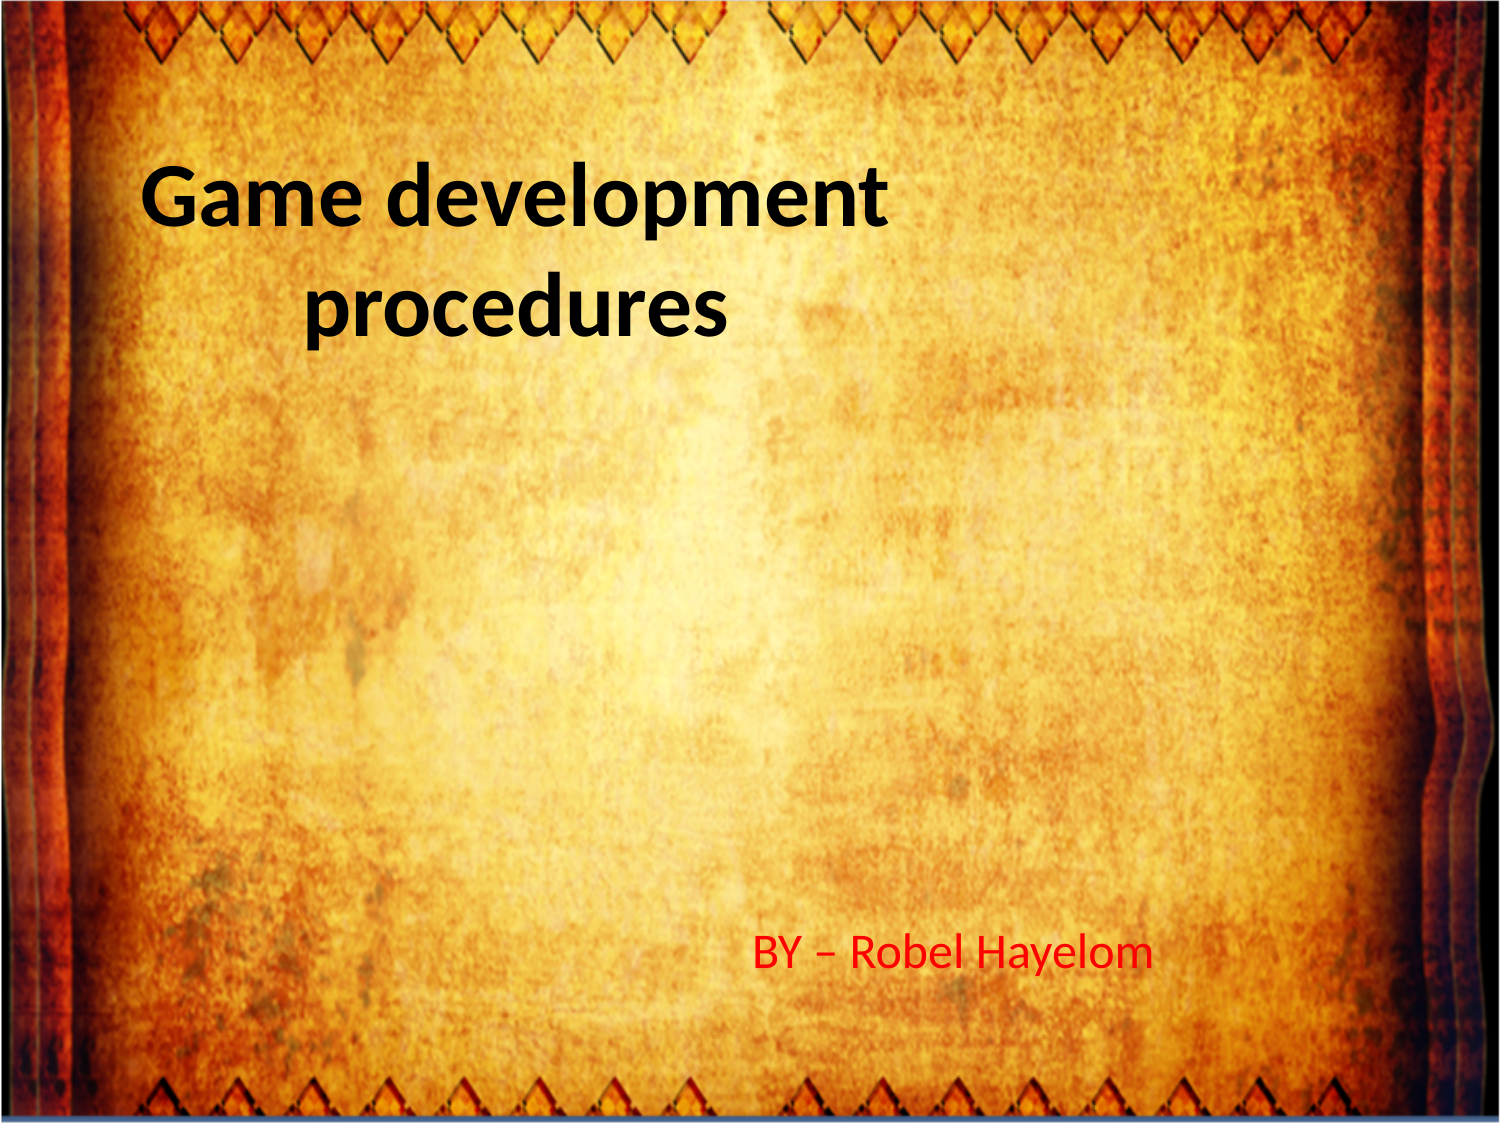

# Game development procedures
BY – Robel Hayelom